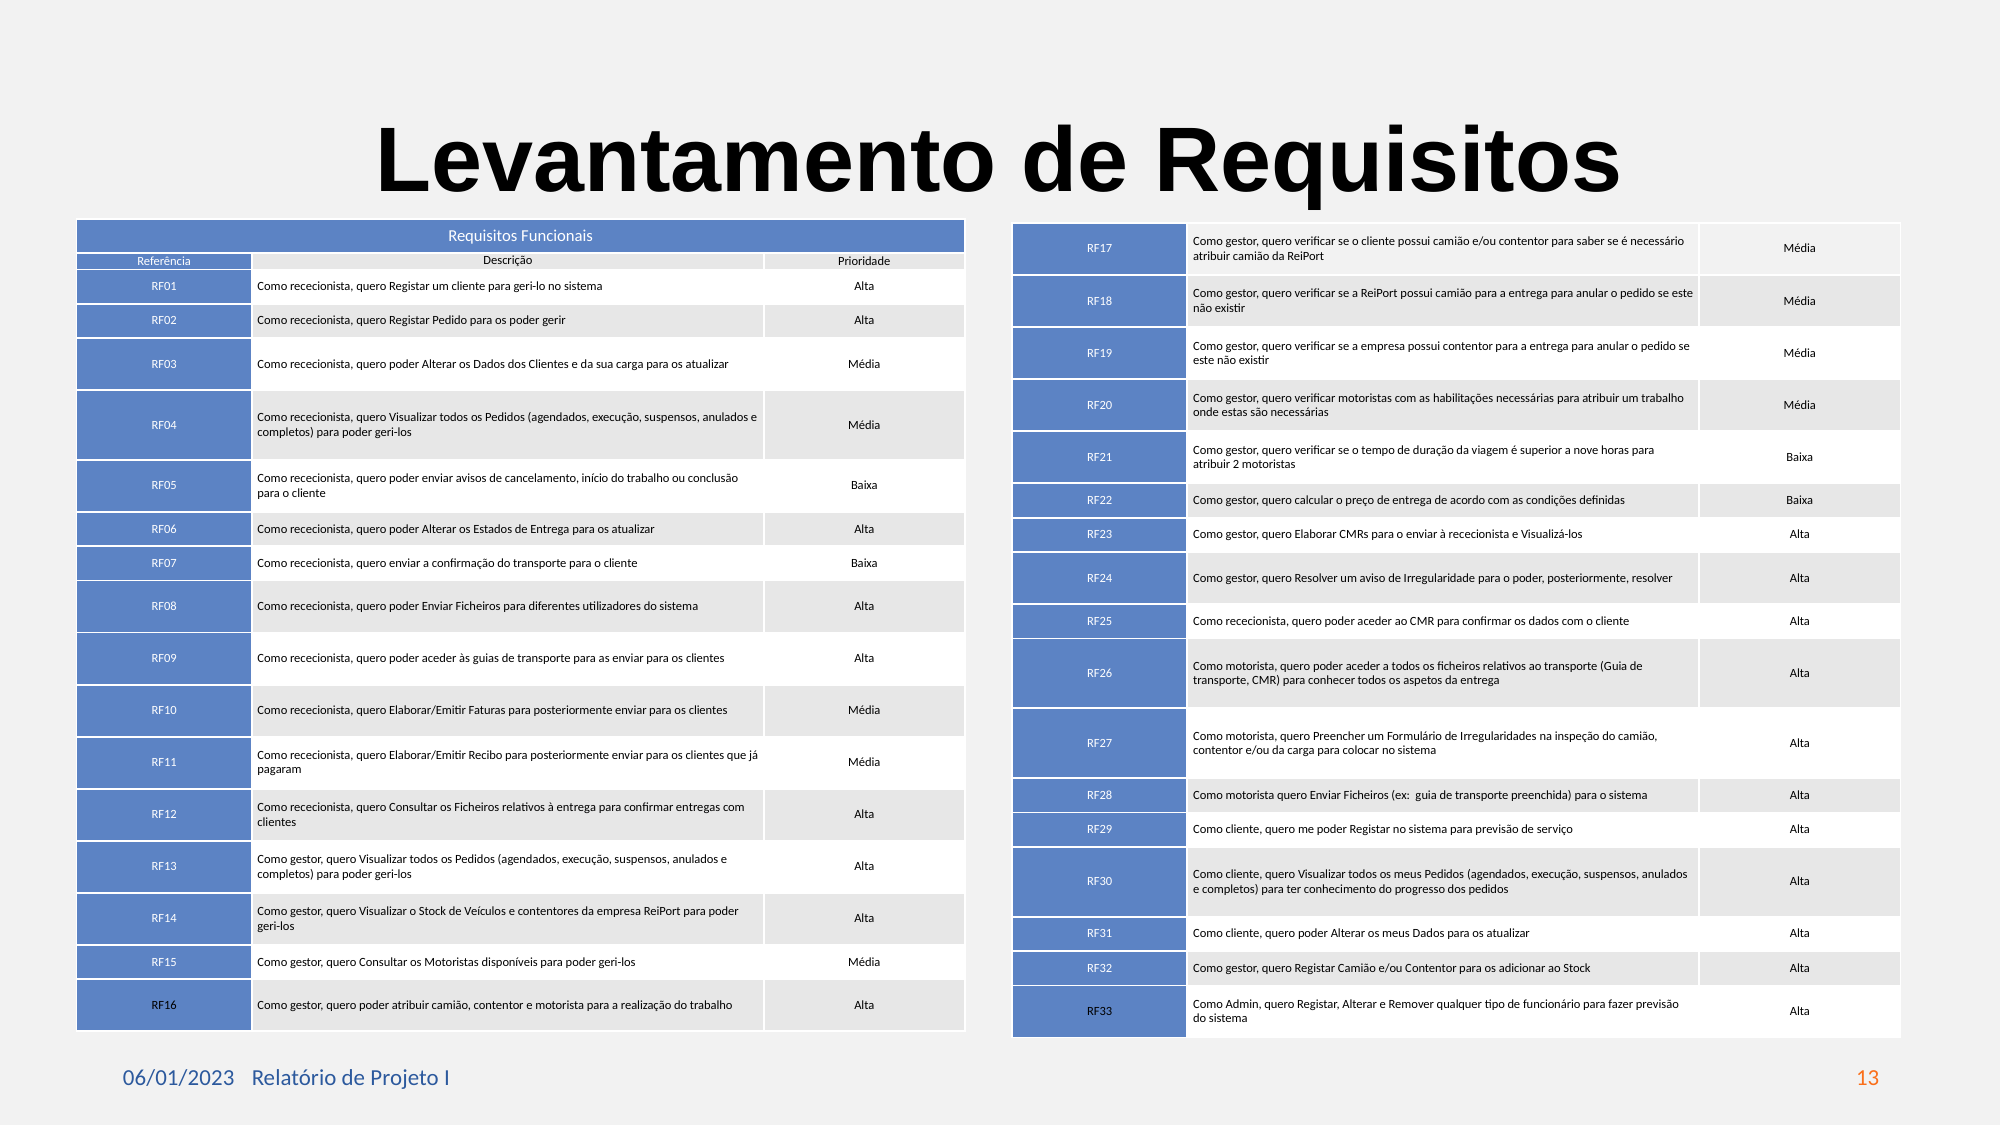

# Levantamento de Requisitos
| Requisitos Funcionais |  |  |
| --- | --- | --- |
| Referência | Descrição | Prioridade |
| RF01 | Como rececionista, quero Registar um cliente para geri-lo no sistema | Alta |
| RF02 | Como rececionista, quero Registar Pedido para os poder gerir | Alta |
| RF03 | Como rececionista, quero poder Alterar os Dados dos Clientes e da sua carga para os atualizar | Média |
| RF04 | Como rececionista, quero Visualizar todos os Pedidos (agendados, execução, suspensos, anulados e completos) para poder geri-los | Média |
| RF05 | Como rececionista, quero poder enviar avisos de cancelamento, início do trabalho ou conclusão para o cliente | Baixa |
| RF06 | Como rececionista, quero poder Alterar os Estados de Entrega para os atualizar | Alta |
| RF07 | Como rececionista, quero enviar a confirmação do transporte para o cliente | Baixa |
| RF08 | Como rececionista, quero poder Enviar Ficheiros para diferentes utilizadores do sistema | Alta |
| RF09 | Como rececionista, quero poder aceder às guias de transporte para as enviar para os clientes | Alta |
| RF10 | Como rececionista, quero Elaborar/Emitir Faturas para posteriormente enviar para os clientes | Média |
| RF11 | Como rececionista, quero Elaborar/Emitir Recibo para posteriormente enviar para os clientes que já pagaram | Média |
| RF12 | Como rececionista, quero Consultar os Ficheiros relativos à entrega para confirmar entregas com clientes | Alta |
| RF13 | Como gestor, quero Visualizar todos os Pedidos (agendados, execução, suspensos, anulados e completos) para poder geri-los | Alta |
| RF14 | Como gestor, quero Visualizar o Stock de Veículos e contentores da empresa ReiPort para poder geri-los | Alta |
| RF15 | Como gestor, quero Consultar os Motoristas disponíveis para poder geri-los | Média |
| RF16 | Como gestor, quero poder atribuir camião, contentor e motorista para a realização do trabalho | Alta |
| RF17 | Como gestor, quero verificar se o cliente possui camião e/ou contentor para saber se é necessário atribuir camião da ReiPort | Média |
| --- | --- | --- |
| RF18 | Como gestor, quero verificar se a ReiPort possui camião para a entrega para anular o pedido se este não existir | Média |
| RF19 | Como gestor, quero verificar se a empresa possui contentor para a entrega para anular o pedido se este não existir | Média |
| RF20 | Como gestor, quero verificar motoristas com as habilitações necessárias para atribuir um trabalho onde estas são necessárias | Média |
| RF21 | Como gestor, quero verificar se o tempo de duração da viagem é superior a nove horas para atribuir 2 motoristas | Baixa |
| RF22 | Como gestor, quero calcular o preço de entrega de acordo com as condições definidas | Baixa |
| RF23 | Como gestor, quero Elaborar CMRs para o enviar à rececionista e Visualizá-los | Alta |
| RF24 | Como gestor, quero Resolver um aviso de Irregularidade para o poder, posteriormente, resolver | Alta |
| RF25 | Como rececionista, quero poder aceder ao CMR para confirmar os dados com o cliente | Alta |
| RF26 | Como motorista, quero poder aceder a todos os ficheiros relativos ao transporte (Guia de transporte, CMR) para conhecer todos os aspetos da entrega | Alta |
| RF27 | Como motorista, quero Preencher um Formulário de Irregularidades na inspeção do camião, contentor e/ou da carga para colocar no sistema | Alta |
| RF28 | Como motorista quero Enviar Ficheiros (ex: guia de transporte preenchida) para o sistema | Alta |
| RF29 | Como cliente, quero me poder Registar no sistema para previsão de serviço | Alta |
| RF30 | Como cliente, quero Visualizar todos os meus Pedidos (agendados, execução, suspensos, anulados e completos) para ter conhecimento do progresso dos pedidos | Alta |
| RF31 | Como cliente, quero poder Alterar os meus Dados para os atualizar | Alta |
| RF32 | Como gestor, quero Registar Camião e/ou Contentor para os adicionar ao Stock | Alta |
| RF33 | Como Admin, quero Registar, Alterar e Remover qualquer tipo de funcionário para fazer previsão do sistema | Alta |